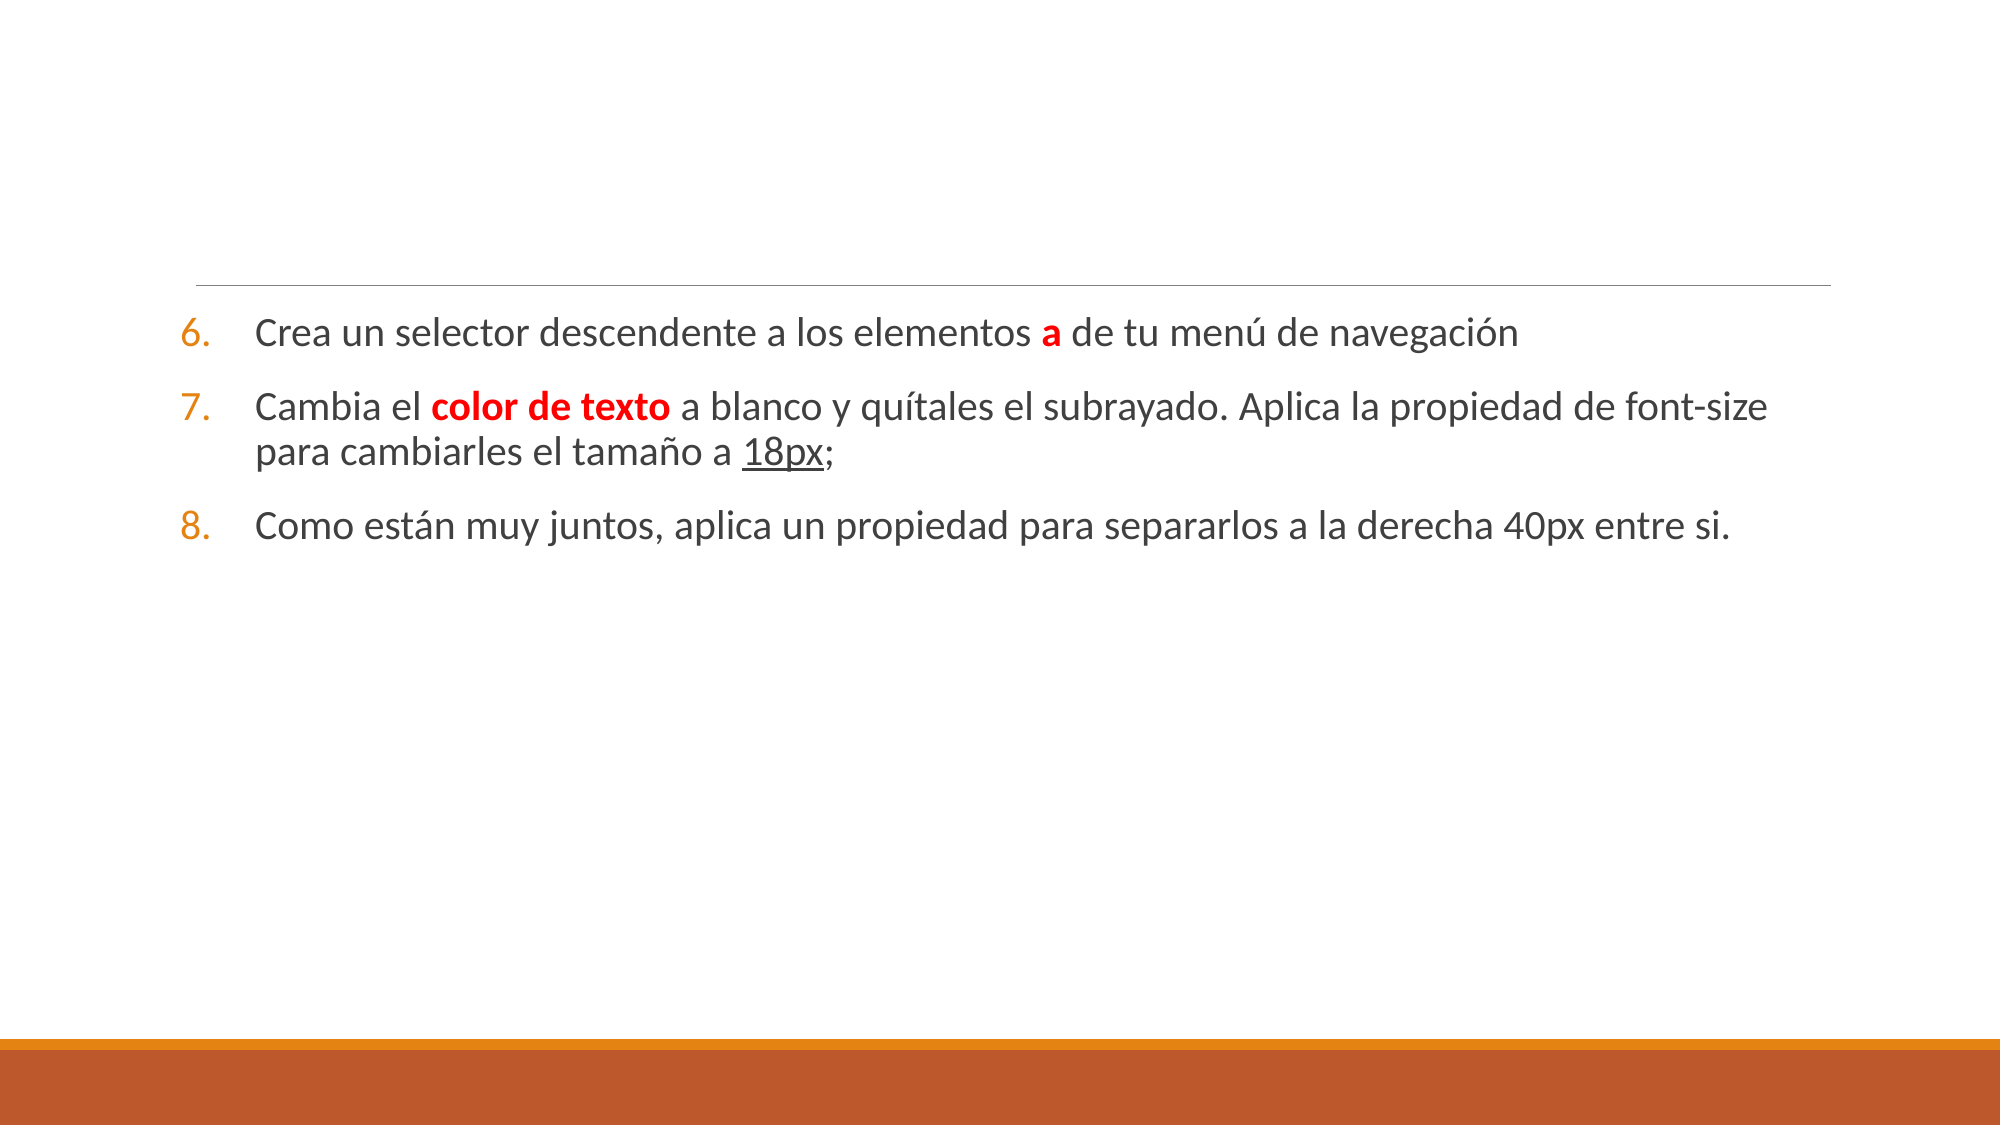

#
Crea un selector descendente a los elementos a de tu menú de navegación
Cambia el color de texto a blanco y quítales el subrayado. Aplica la propiedad de font-size para cambiarles el tamaño a 18px;
Como están muy juntos, aplica un propiedad para separarlos a la derecha 40px entre si.